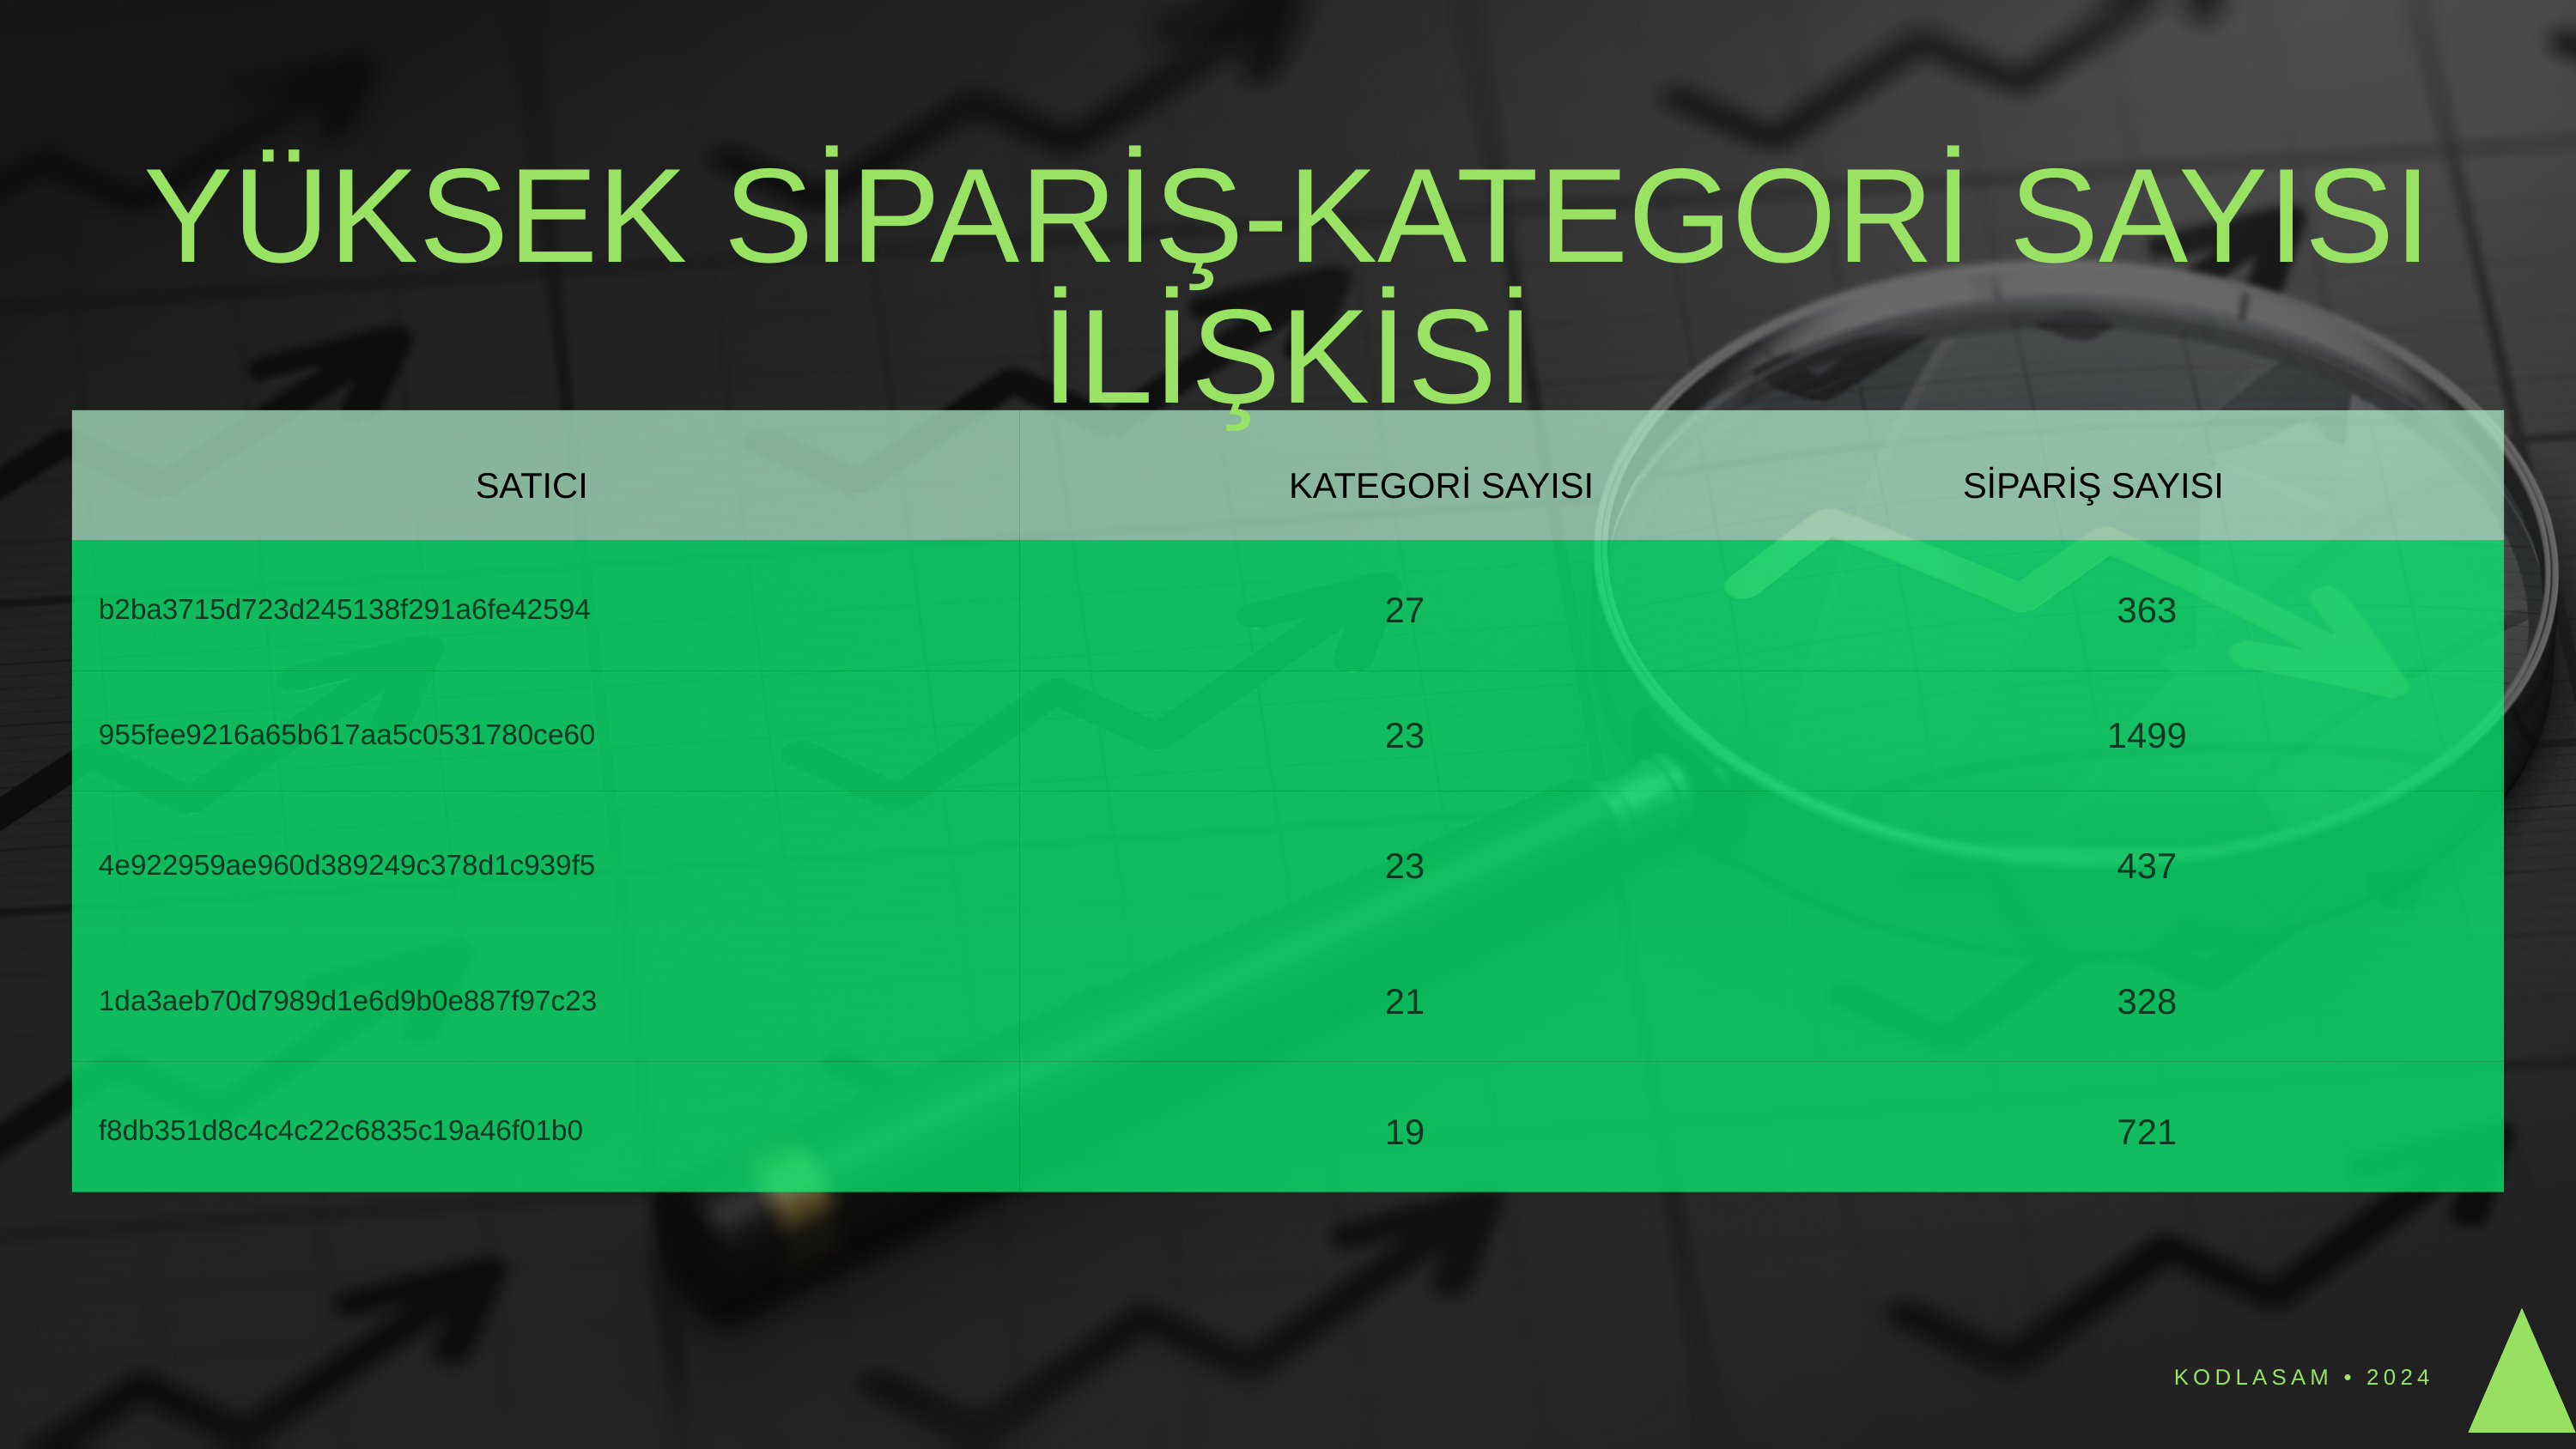

YÜKSEK SİPARİŞ-KATEGORİ SAYISI İLİŞKİSİ
|  |  |  |
| --- | --- | --- |
| b2ba3715d723d245138f291a6fe42594 | 27 | 363 |
| 955fee9216a65b617aa5c0531780ce60 | 23 | 1499 |
| 4e922959ae960d389249c378d1c939f5 | 23 | 437 |
| 1da3aeb70d7989d1e6d9b0e887f97c23 | 21 | 328 |
| f8db351d8c4c4c22c6835c19a46f01b0 | 19 | 721 |
SATICI
KATEGORİ SAYISI
SİPARİŞ SAYISI

KODLASAM • 2024